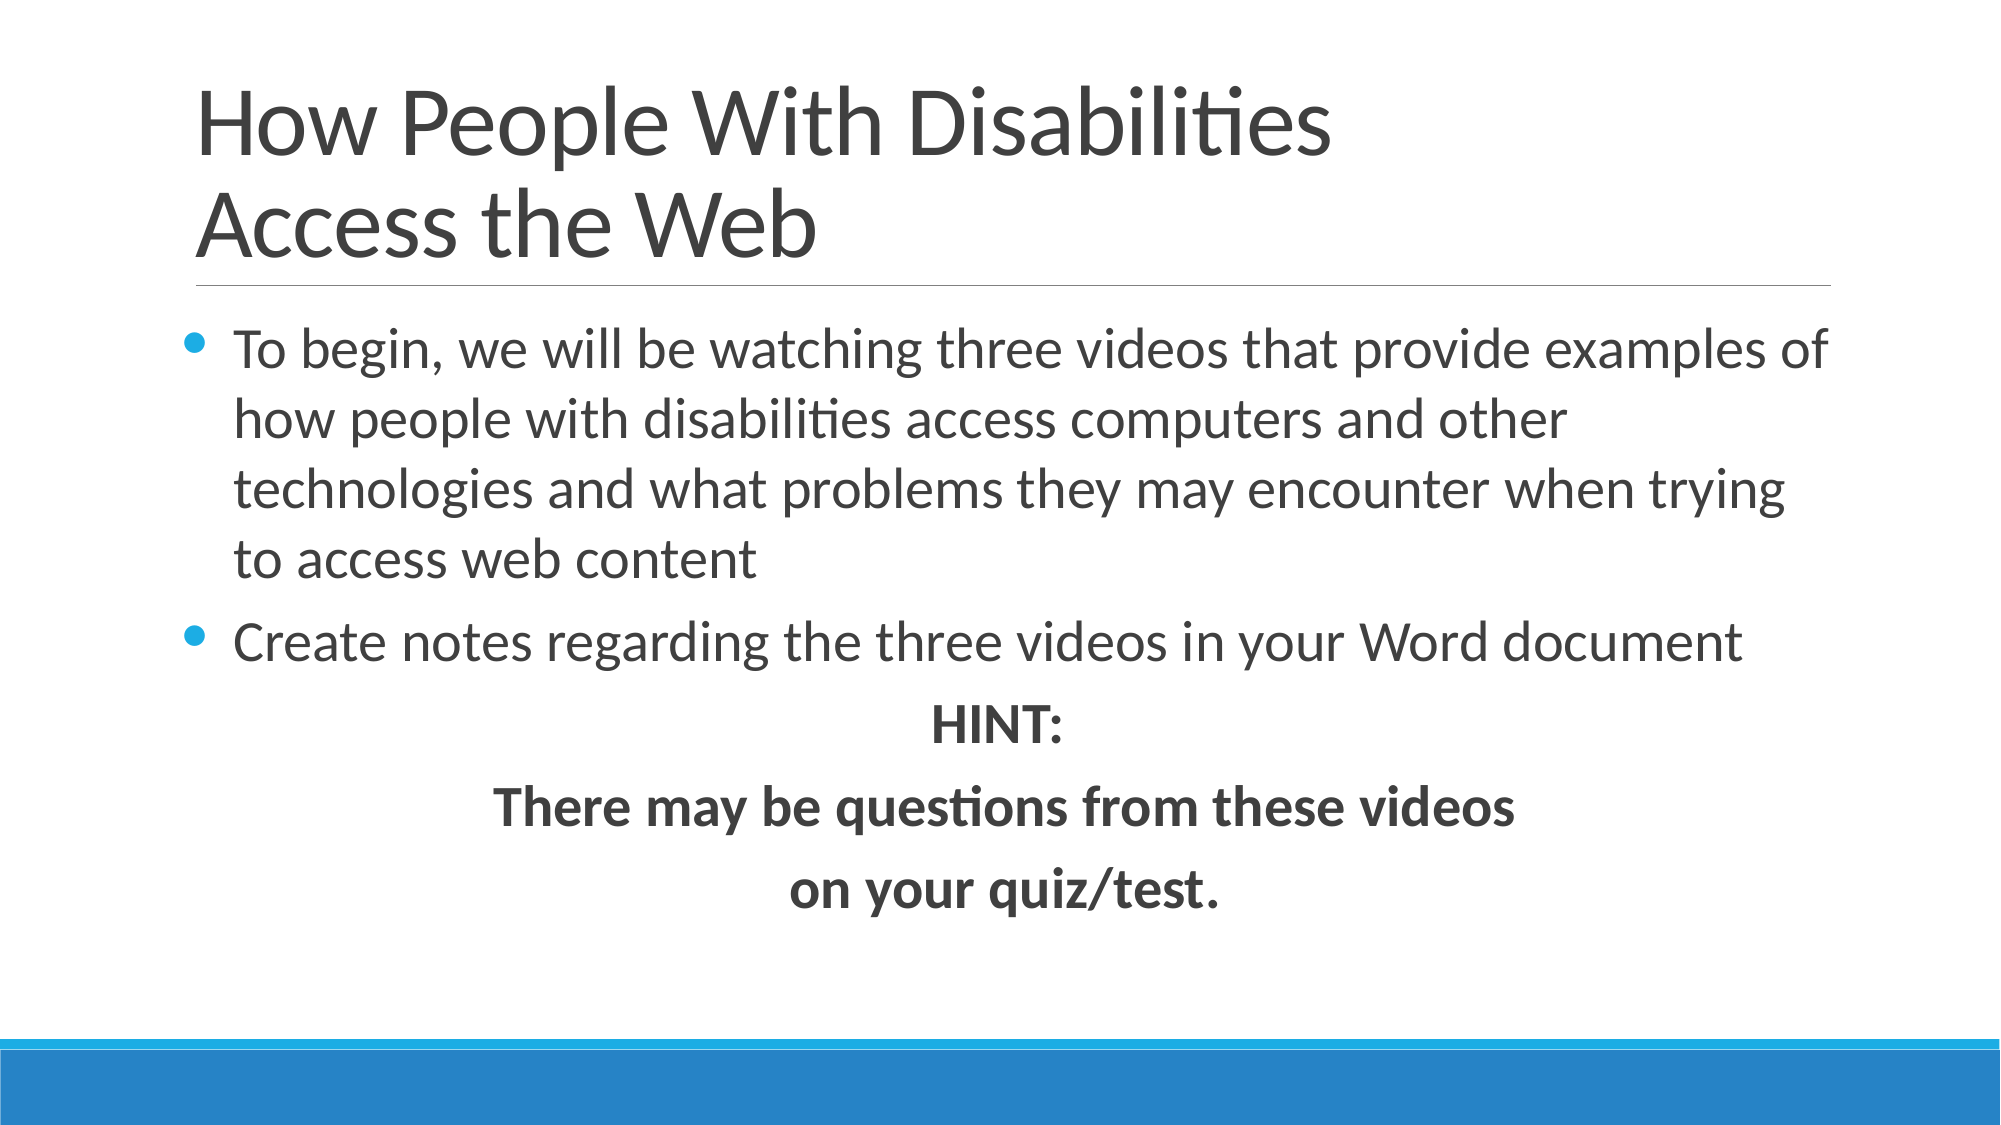

# How People With Disabilities Access the Web
To begin, we will be watching three videos that provide examples of how people with disabilities access computers and other technologies and what problems they may encounter when trying to access web content
Create notes regarding the three videos in your Word document
HINT:
There may be questions from these videos
on your quiz/test.